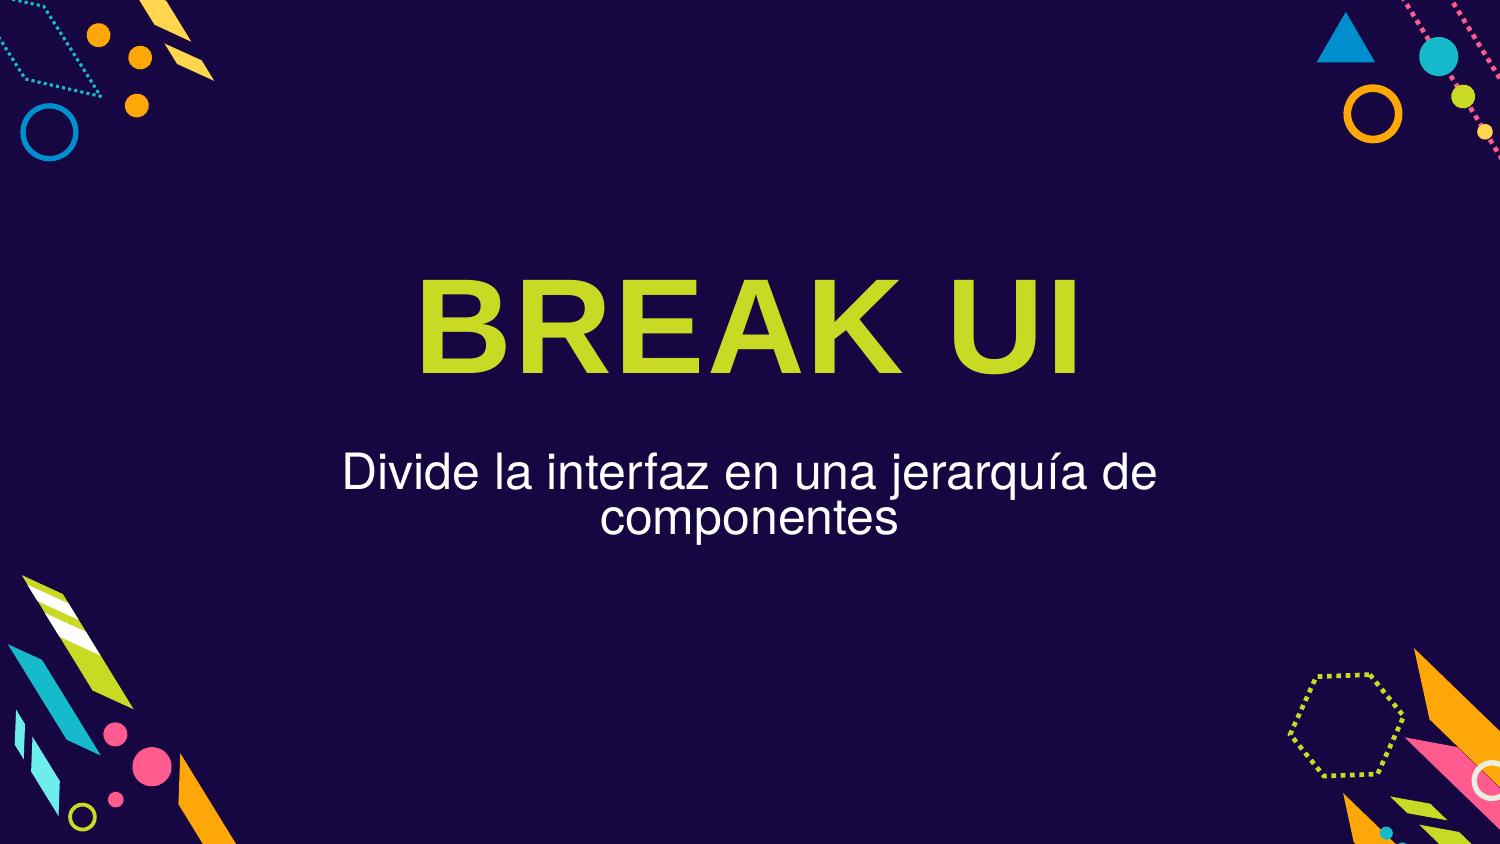

BREAK UI
Divide la interfaz en una jerarquía de componentes